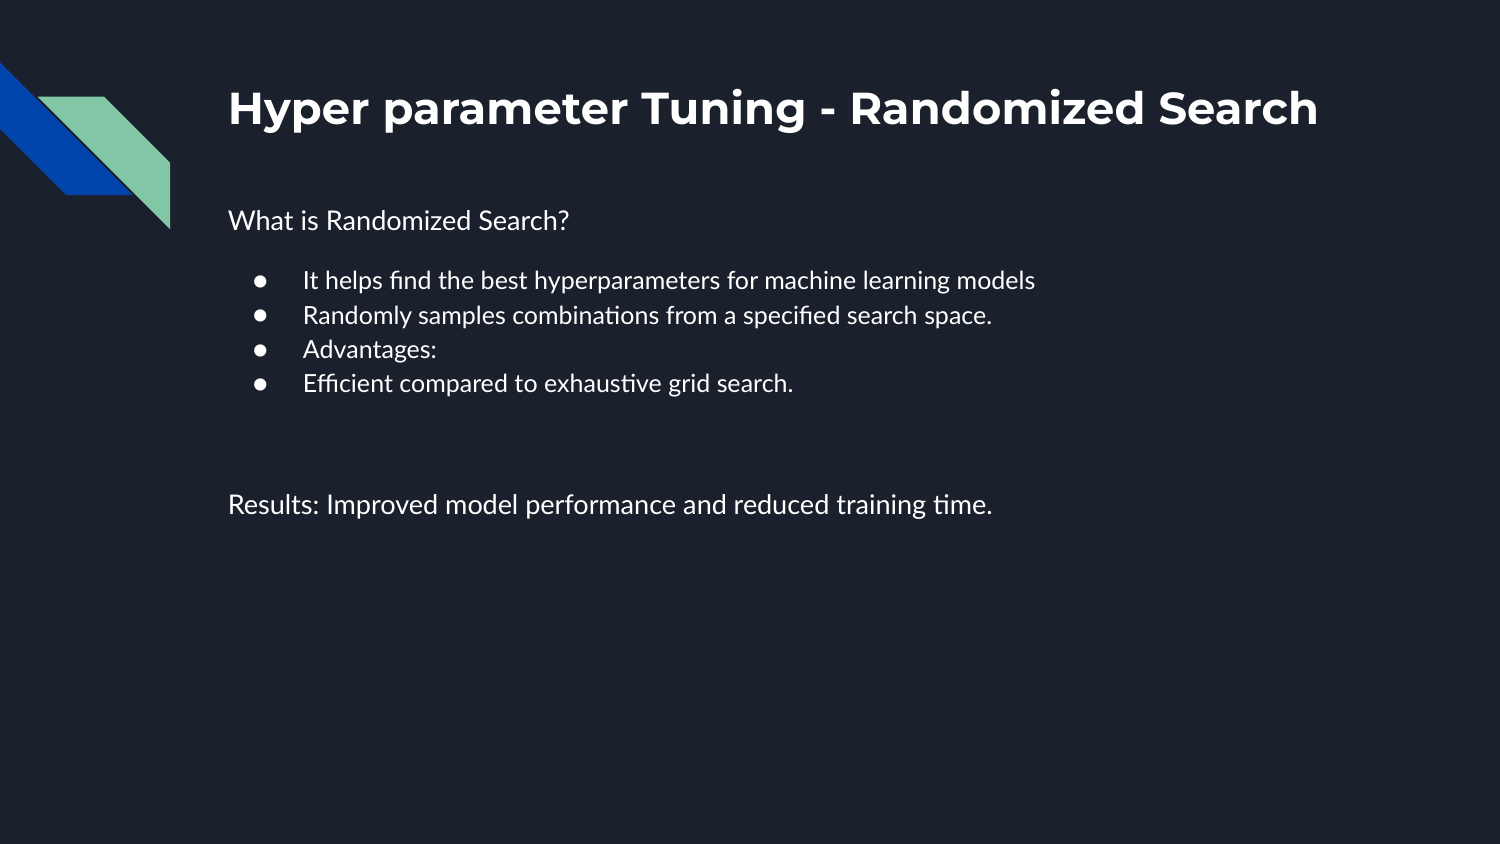

# Hyper parameter Tuning - Randomized Search
What is Randomized Search?
It helps find the best hyperparameters for machine learning models
Randomly samples combinations from a specified search space.
Advantages:
Efficient compared to exhaustive grid search.

Results: Improved model performance and reduced training time.